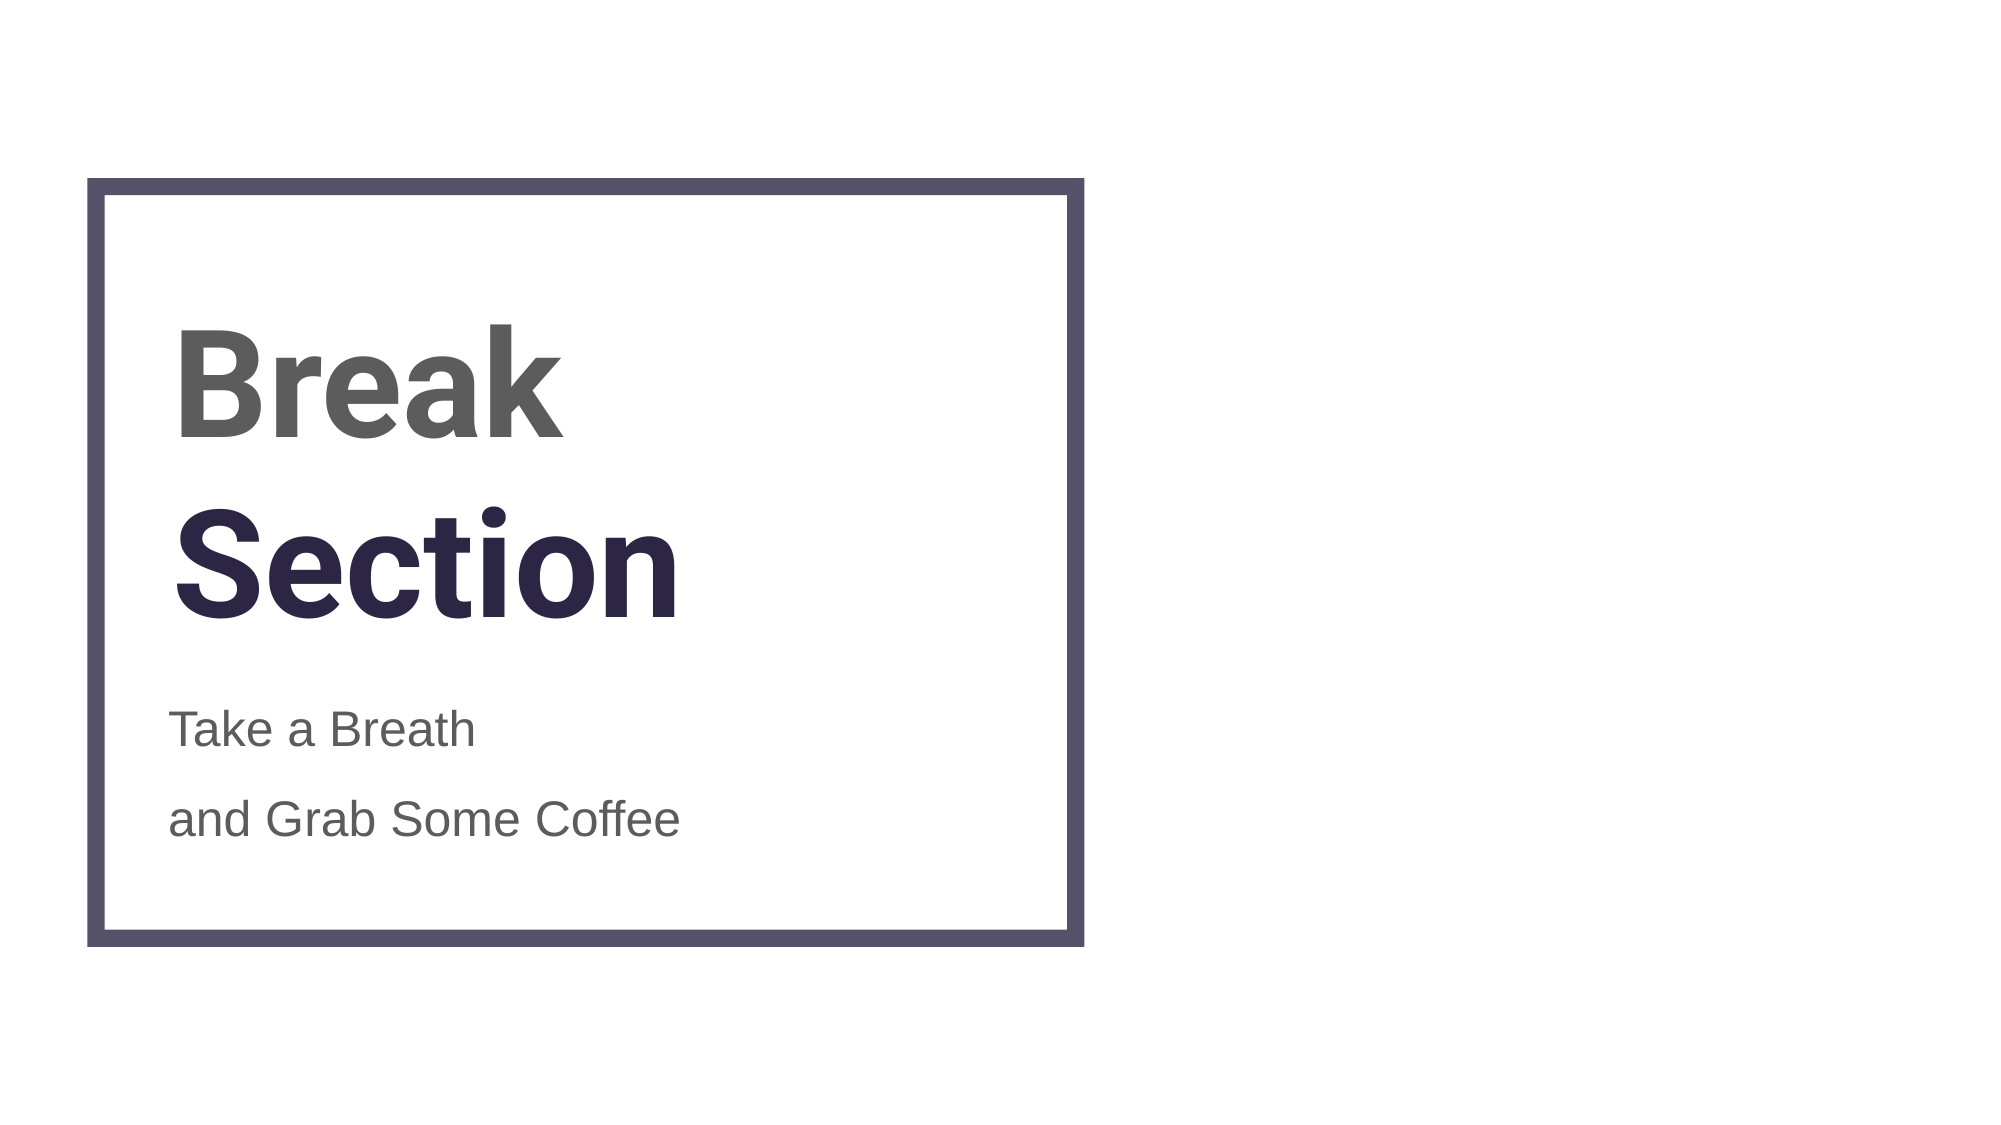

Break
Section
Take a Breath
and Grab Some Coffee